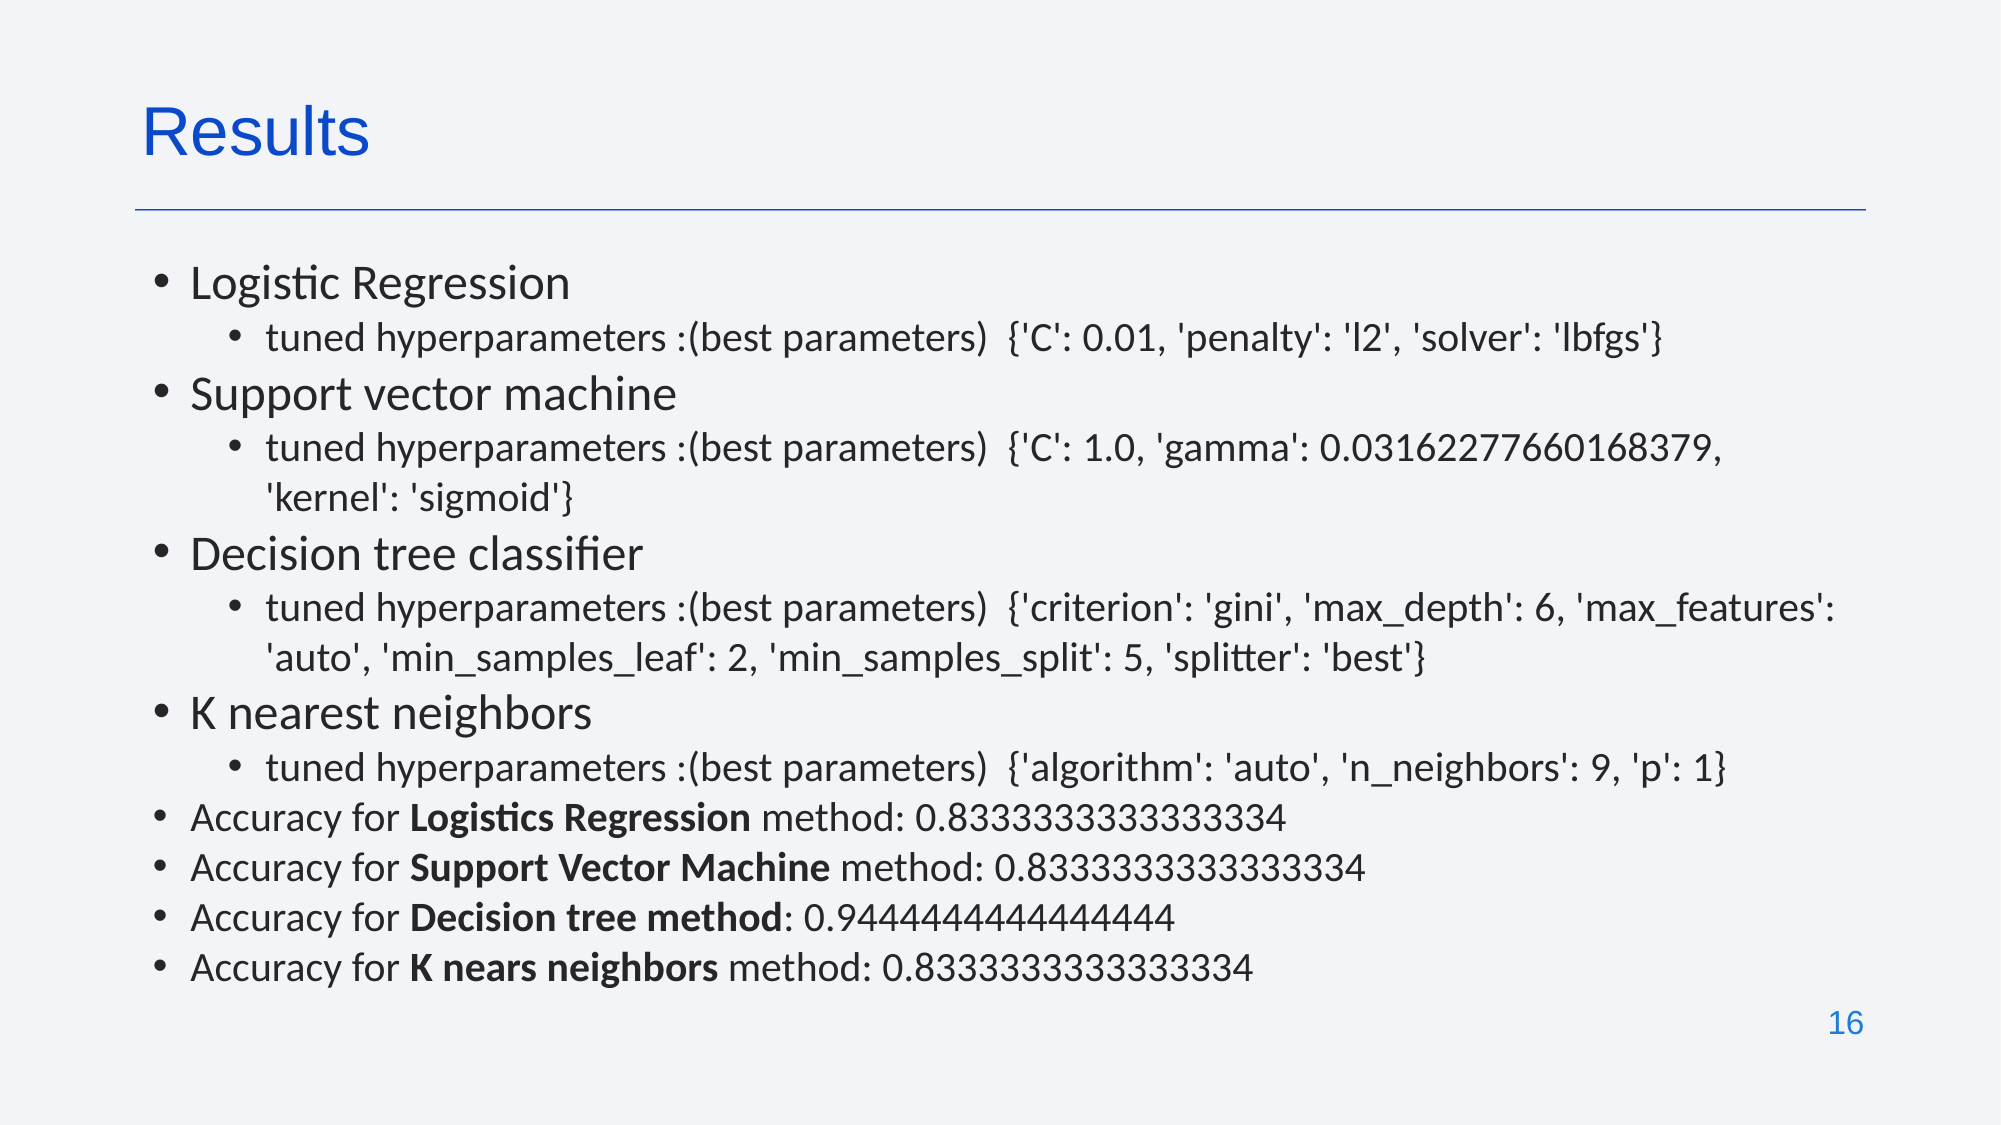

Results
Logistic Regression
tuned hyperparameters :(best parameters)  {'C': 0.01, 'penalty': 'l2', 'solver': 'lbfgs'}
Support vector machine
tuned hyperparameters :(best parameters)  {'C': 1.0, 'gamma': 0.03162277660168379, 'kernel': 'sigmoid'}
Decision tree classifier
tuned hyperparameters :(best parameters)  {'criterion': 'gini', 'max_depth': 6, 'max_features': 'auto', 'min_samples_leaf': 2, 'min_samples_split': 5, 'splitter': 'best'}
K nearest neighbors
tuned hyperparameters :(best parameters)  {'algorithm': 'auto', 'n_neighbors': 9, 'p': 1}
Accuracy for Logistics Regression method: 0.8333333333333334
Accuracy for Support Vector Machine method: 0.8333333333333334
Accuracy for Decision tree method: 0.9444444444444444
Accuracy for K nears neighbors method: 0.8333333333333334

16